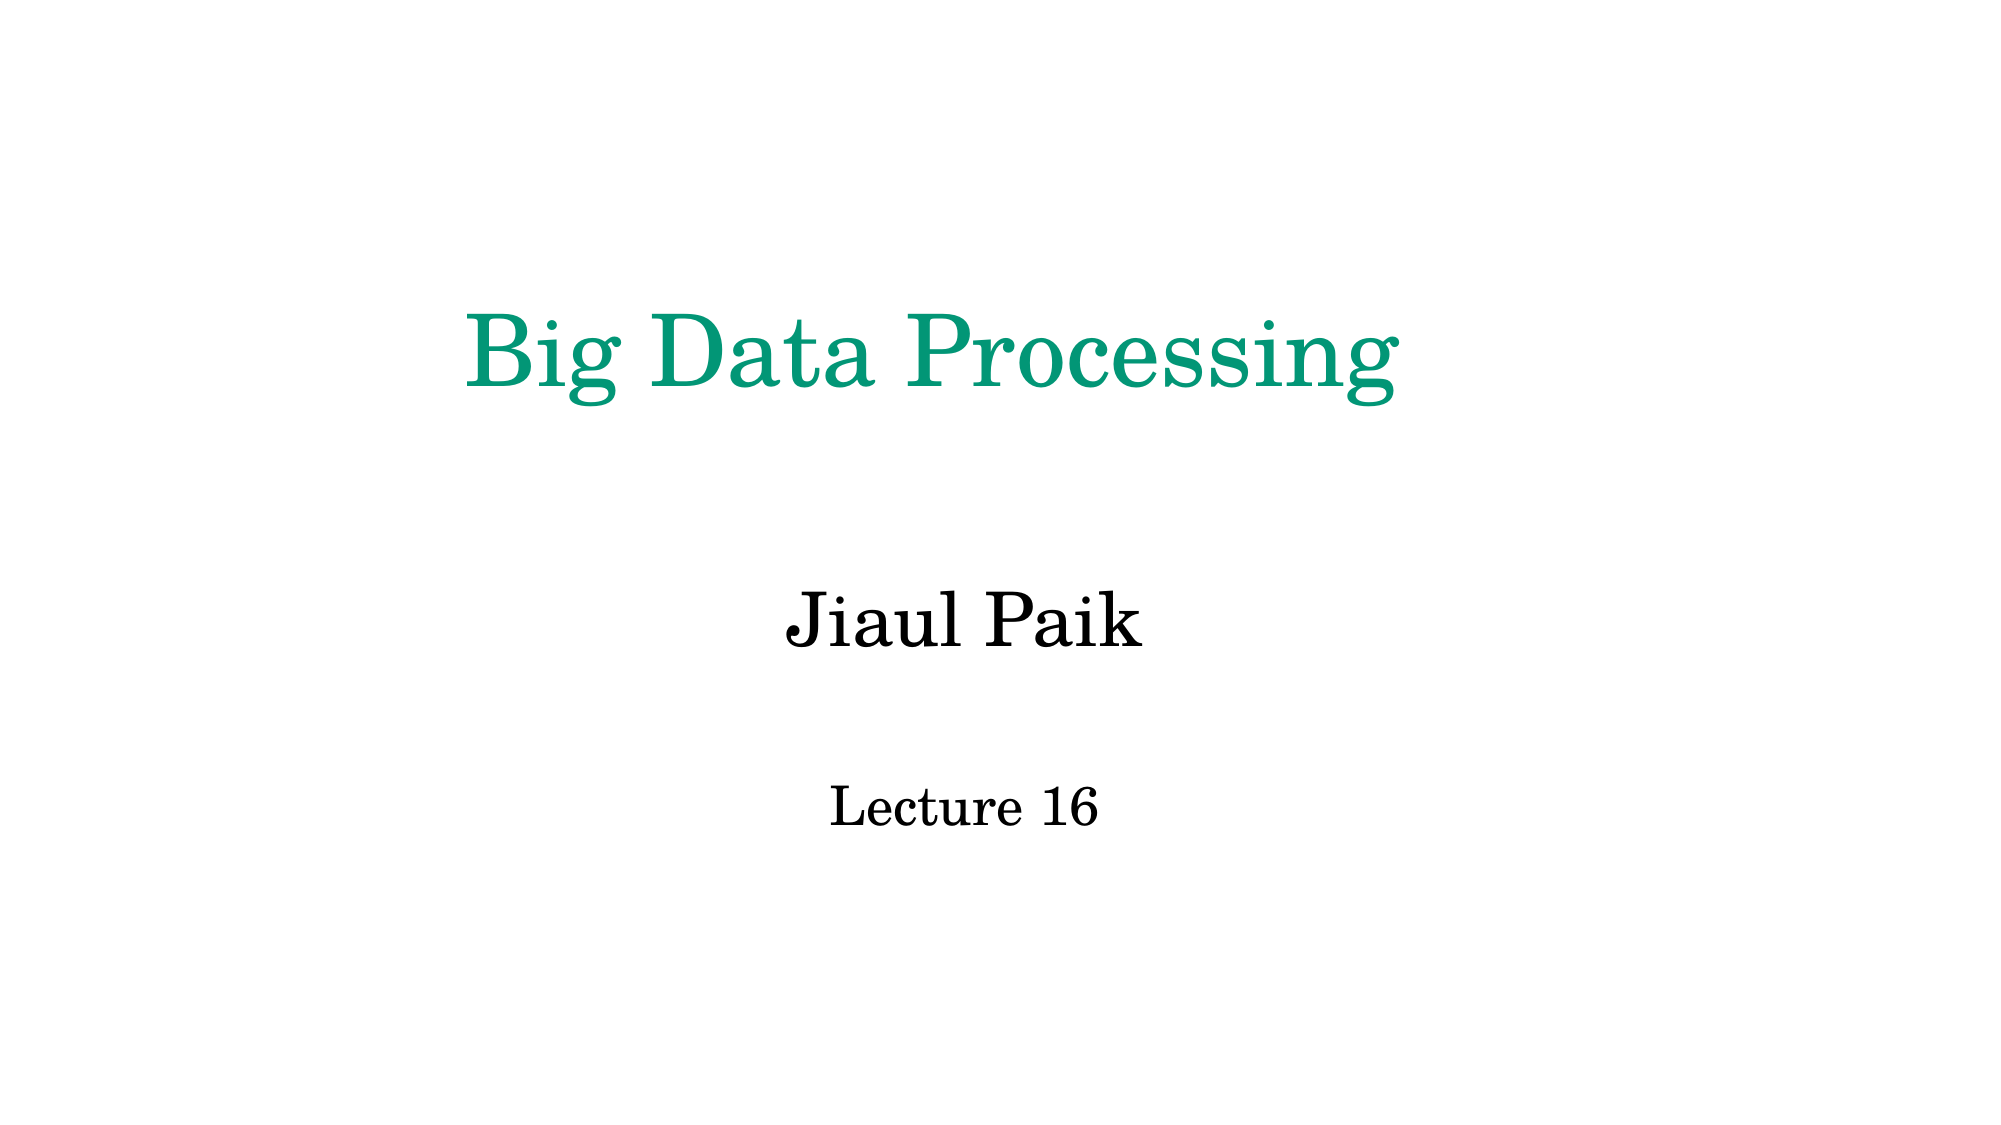

# Big Data Processing
Jiaul Paik

Lecture 16